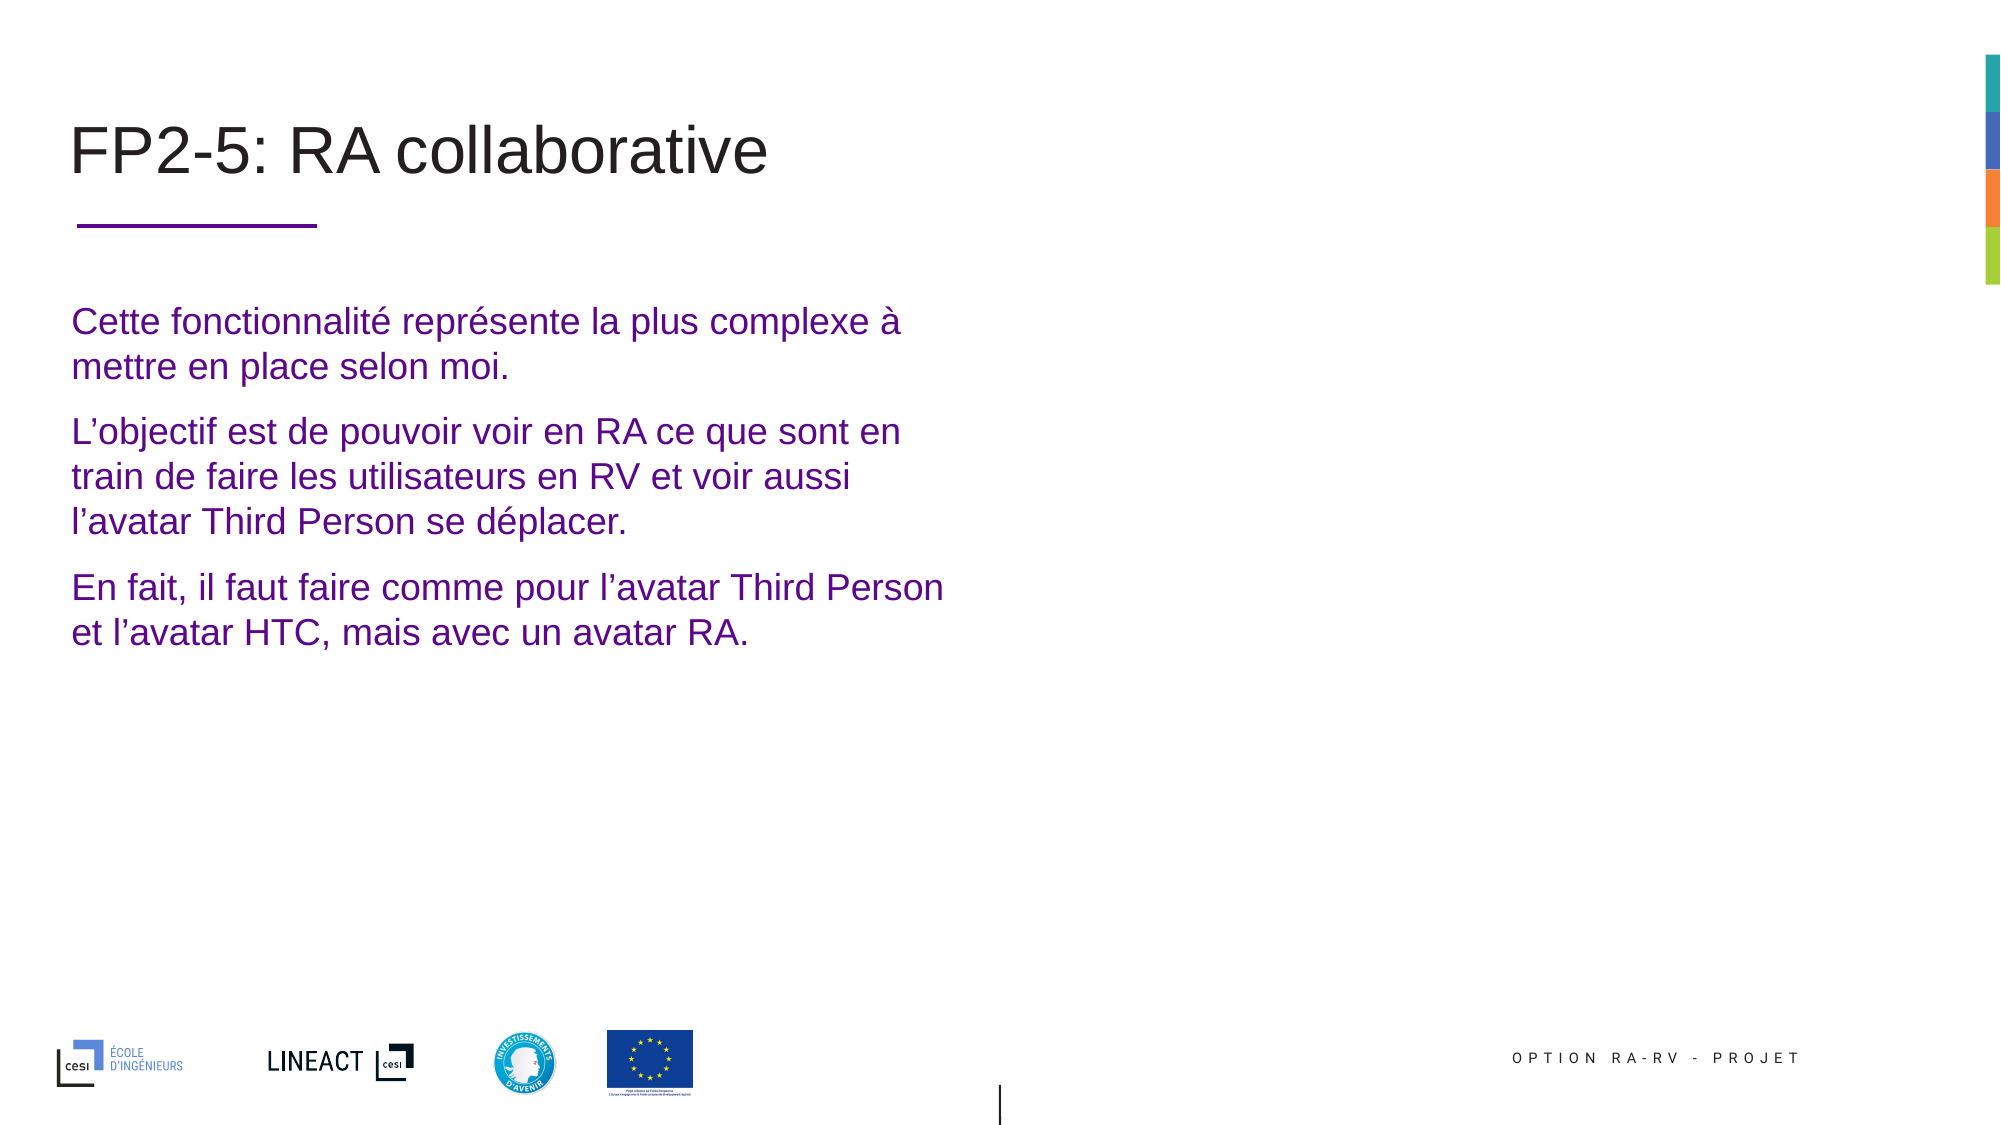

# FP2-5: RA collaborative
Cette fonctionnalité représente la plus complexe à mettre en place selon moi.
L’objectif est de pouvoir voir en RA ce que sont en train de faire les utilisateurs en RV et voir aussi l’avatar Third Person se déplacer.
En fait, il faut faire comme pour l’avatar Third Person et l’avatar HTC, mais avec un avatar RA.

Option RA-RV - projet